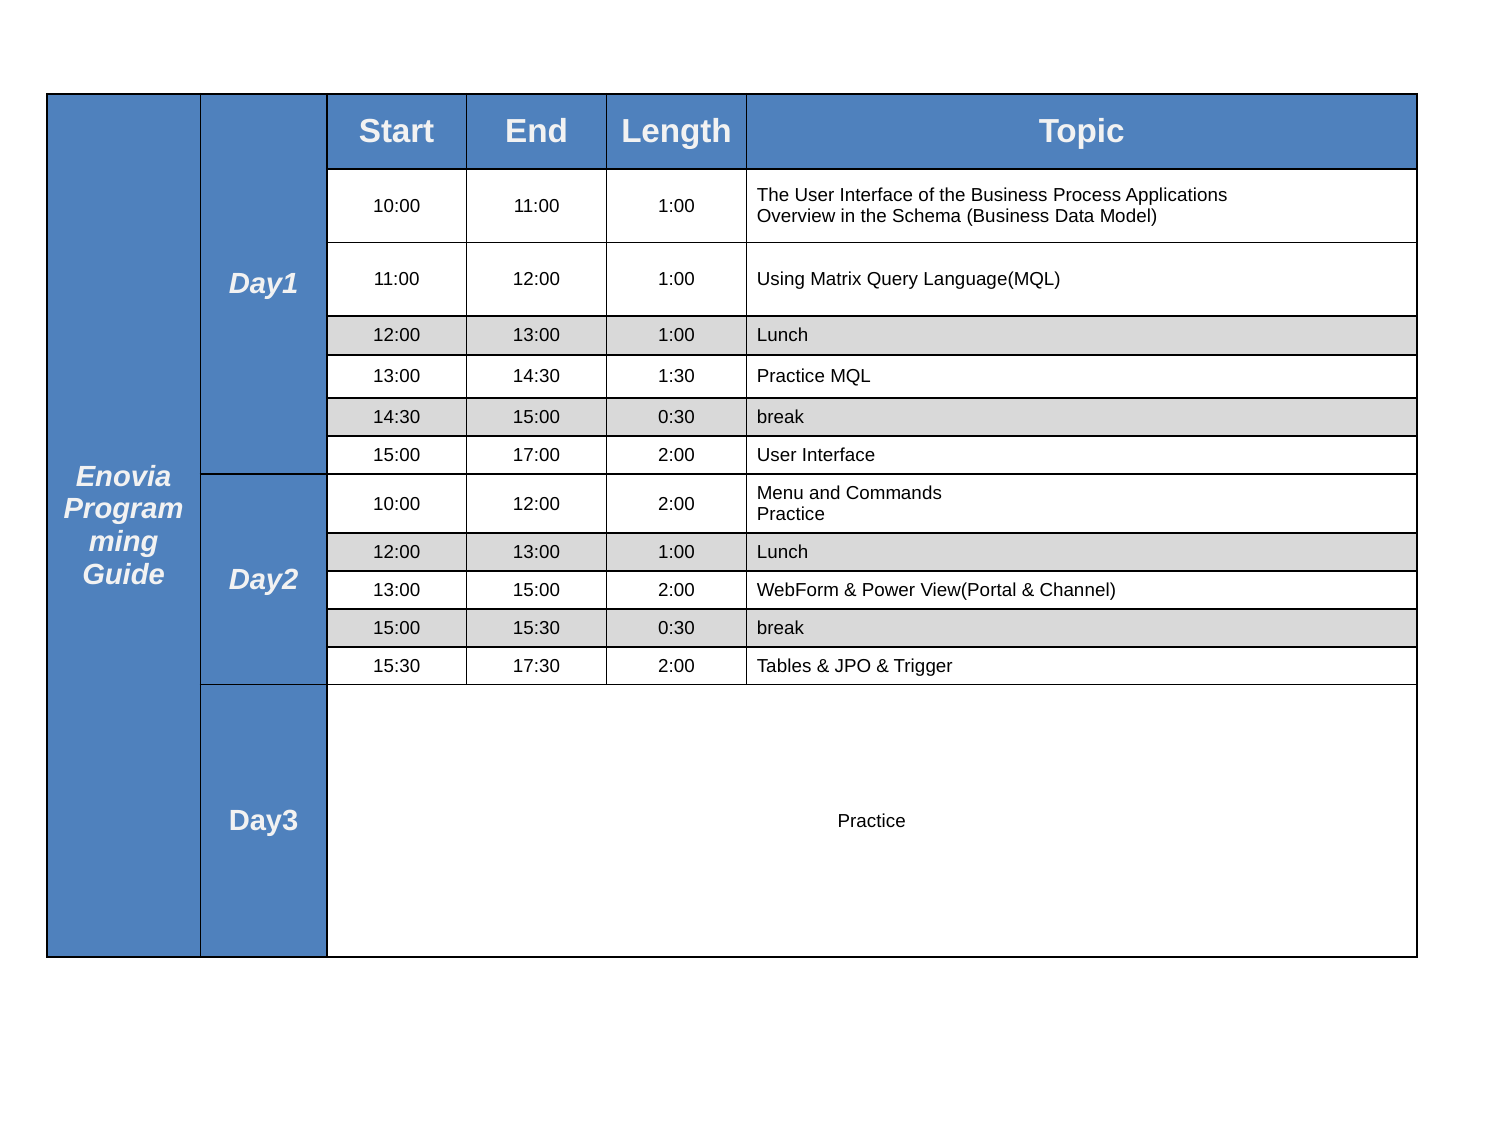

| Enovia Programming Guide | Day1 | Start | End | Length | Topic |
| --- | --- | --- | --- | --- | --- |
|  |  | 10:00 | 11:00 | 1:00 | The User Interface of the Business Process Applications Overview in the Schema (Business Data Model) |
|  |  | 11:00 | 12:00 | 1:00 | Using Matrix Query Language(MQL) |
|  |  | 12:00 | 13:00 | 1:00 | Lunch |
|  |  | 13:00 | 14:30 | 1:30 | Practice MQL |
|  |  | 14:30 | 15:00 | 0:30 | break |
|  |  | 15:00 | 17:00 | 2:00 | User Interface |
|  | Day2 | 10:00 | 12:00 | 2:00 | Menu and Commands Practice |
|  |  | 12:00 | 13:00 | 1:00 | Lunch |
|  |  | 13:00 | 15:00 | 2:00 | WebForm & Power View(Portal & Channel) |
|  |  | 15:00 | 15:30 | 0:30 | break |
|  |  | 15:30 | 17:30 | 2:00 | Tables & JPO & Trigger |
|  | Day3 | Practice |  |  |  |